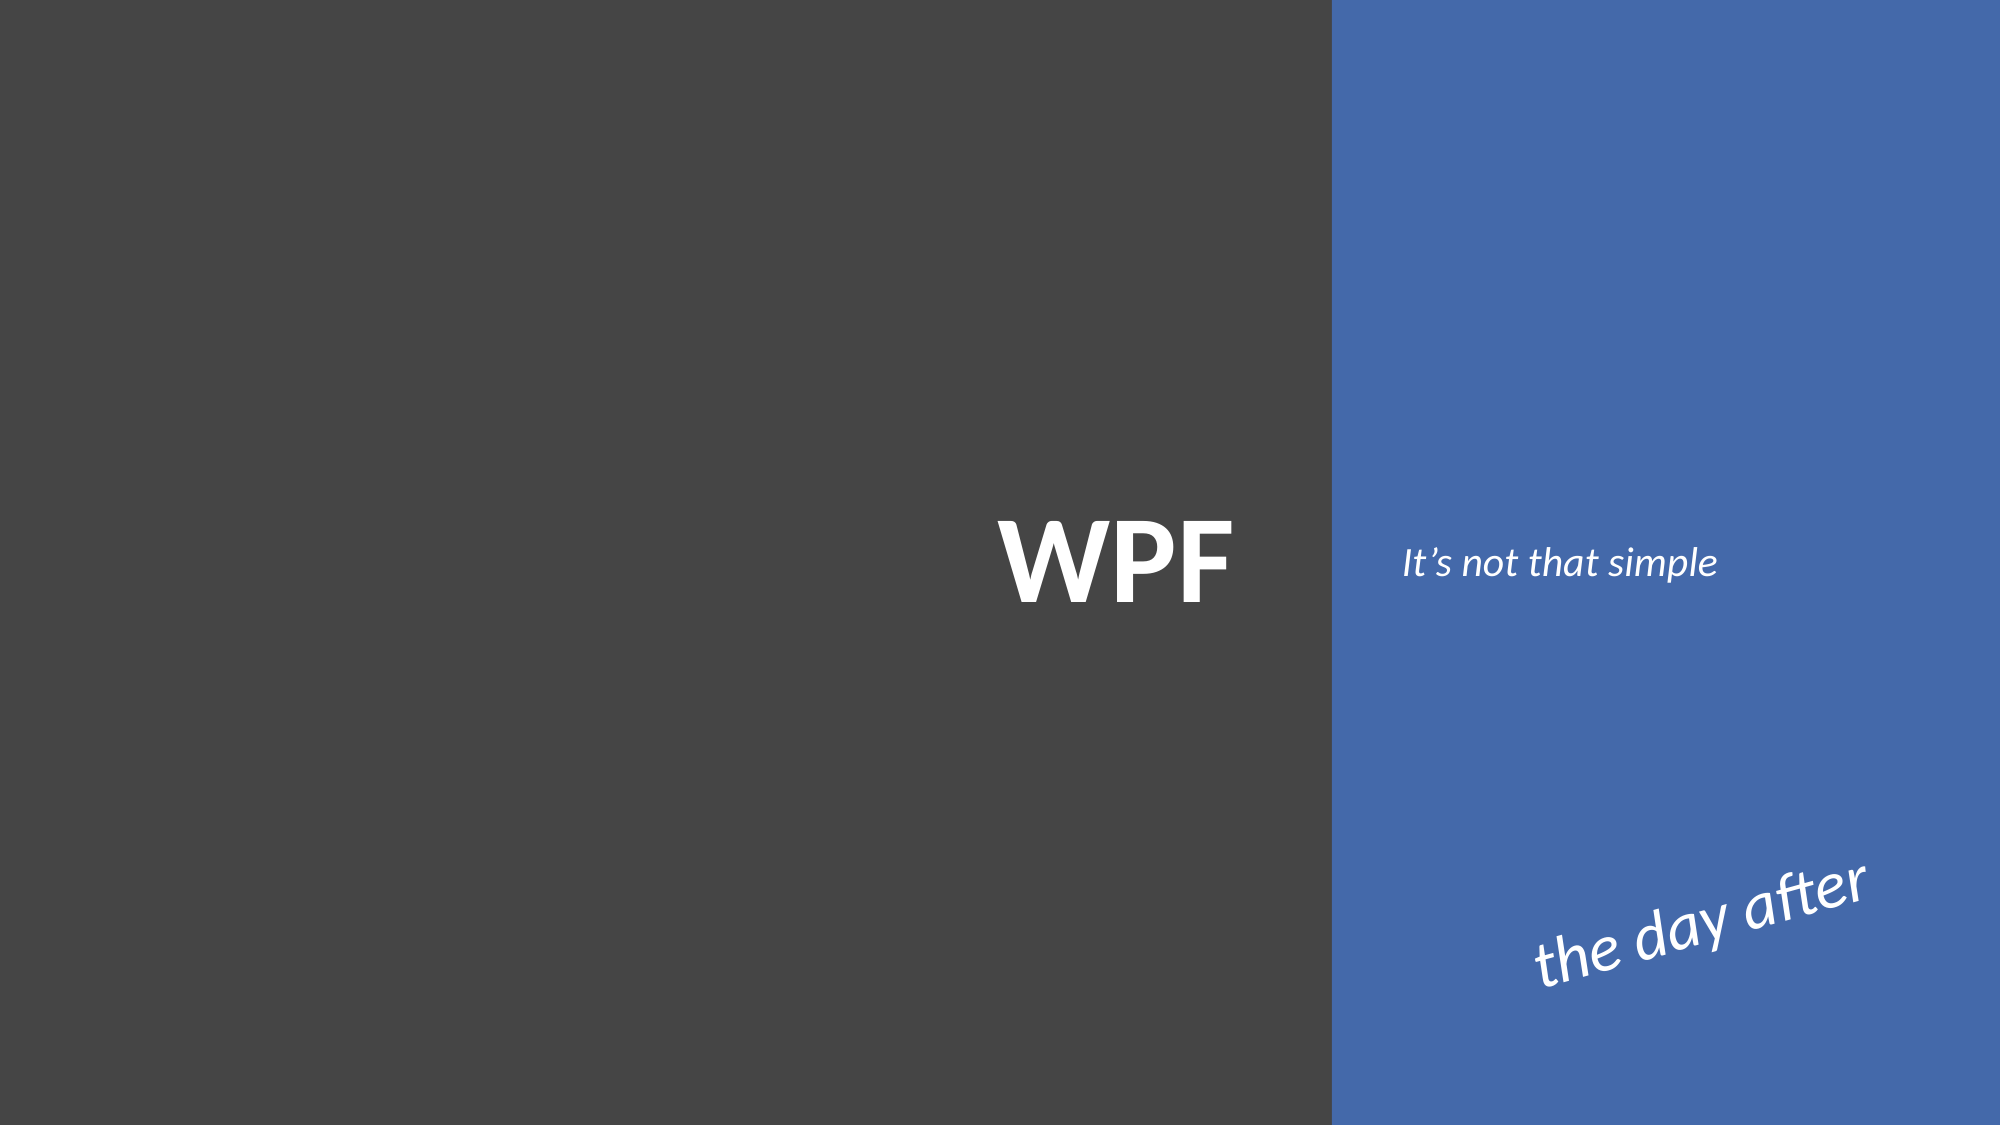

# WPF
It’s not that simple
the day after